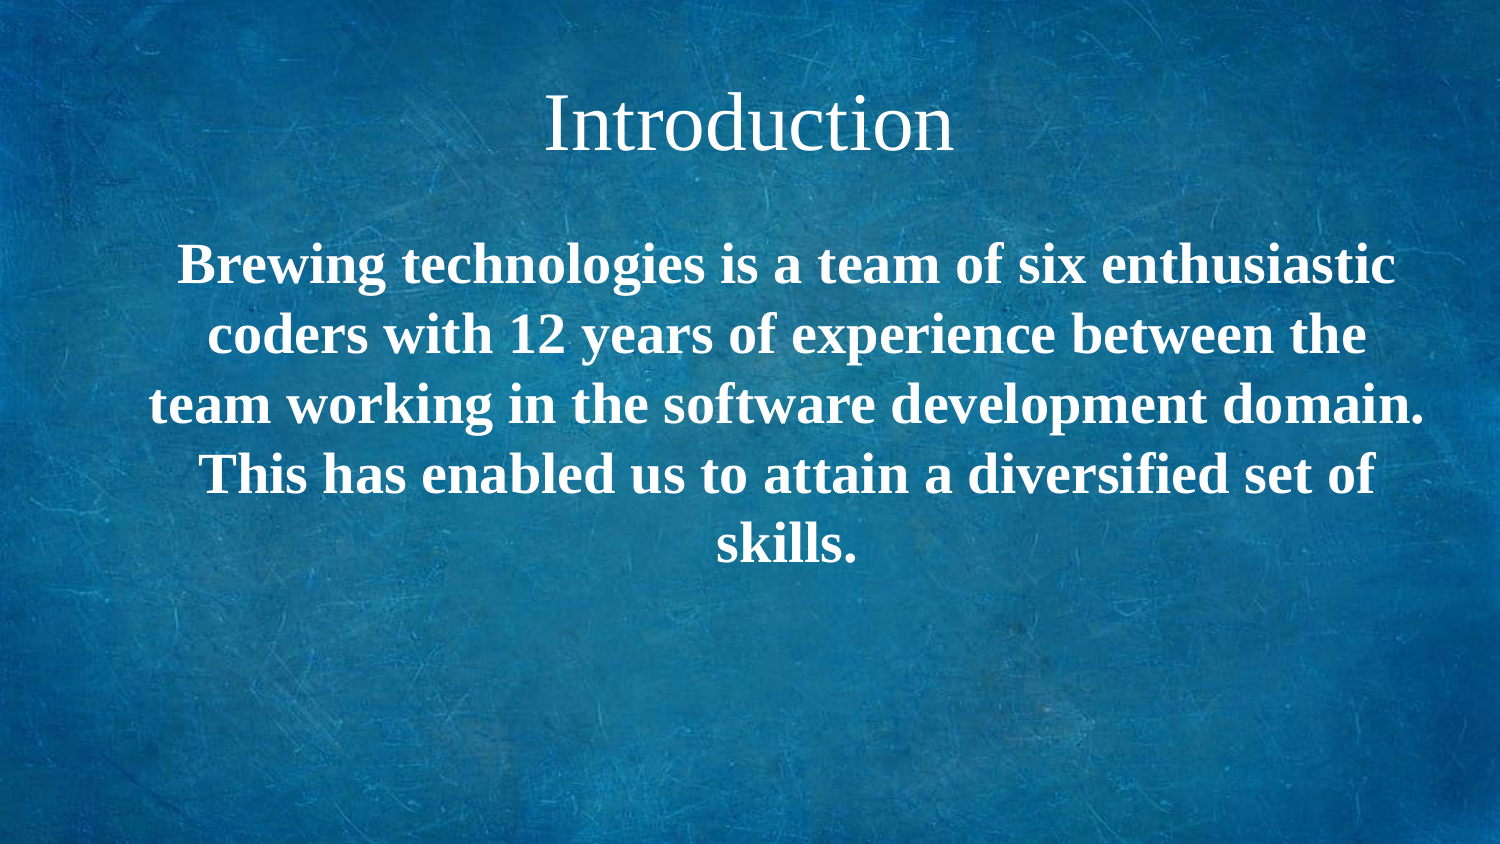

# Introduction
Brewing technologies is a team of six enthusiastic coders with 12 years of experience between the team working in the software development domain. This has enabled us to attain a diversified set of skills.